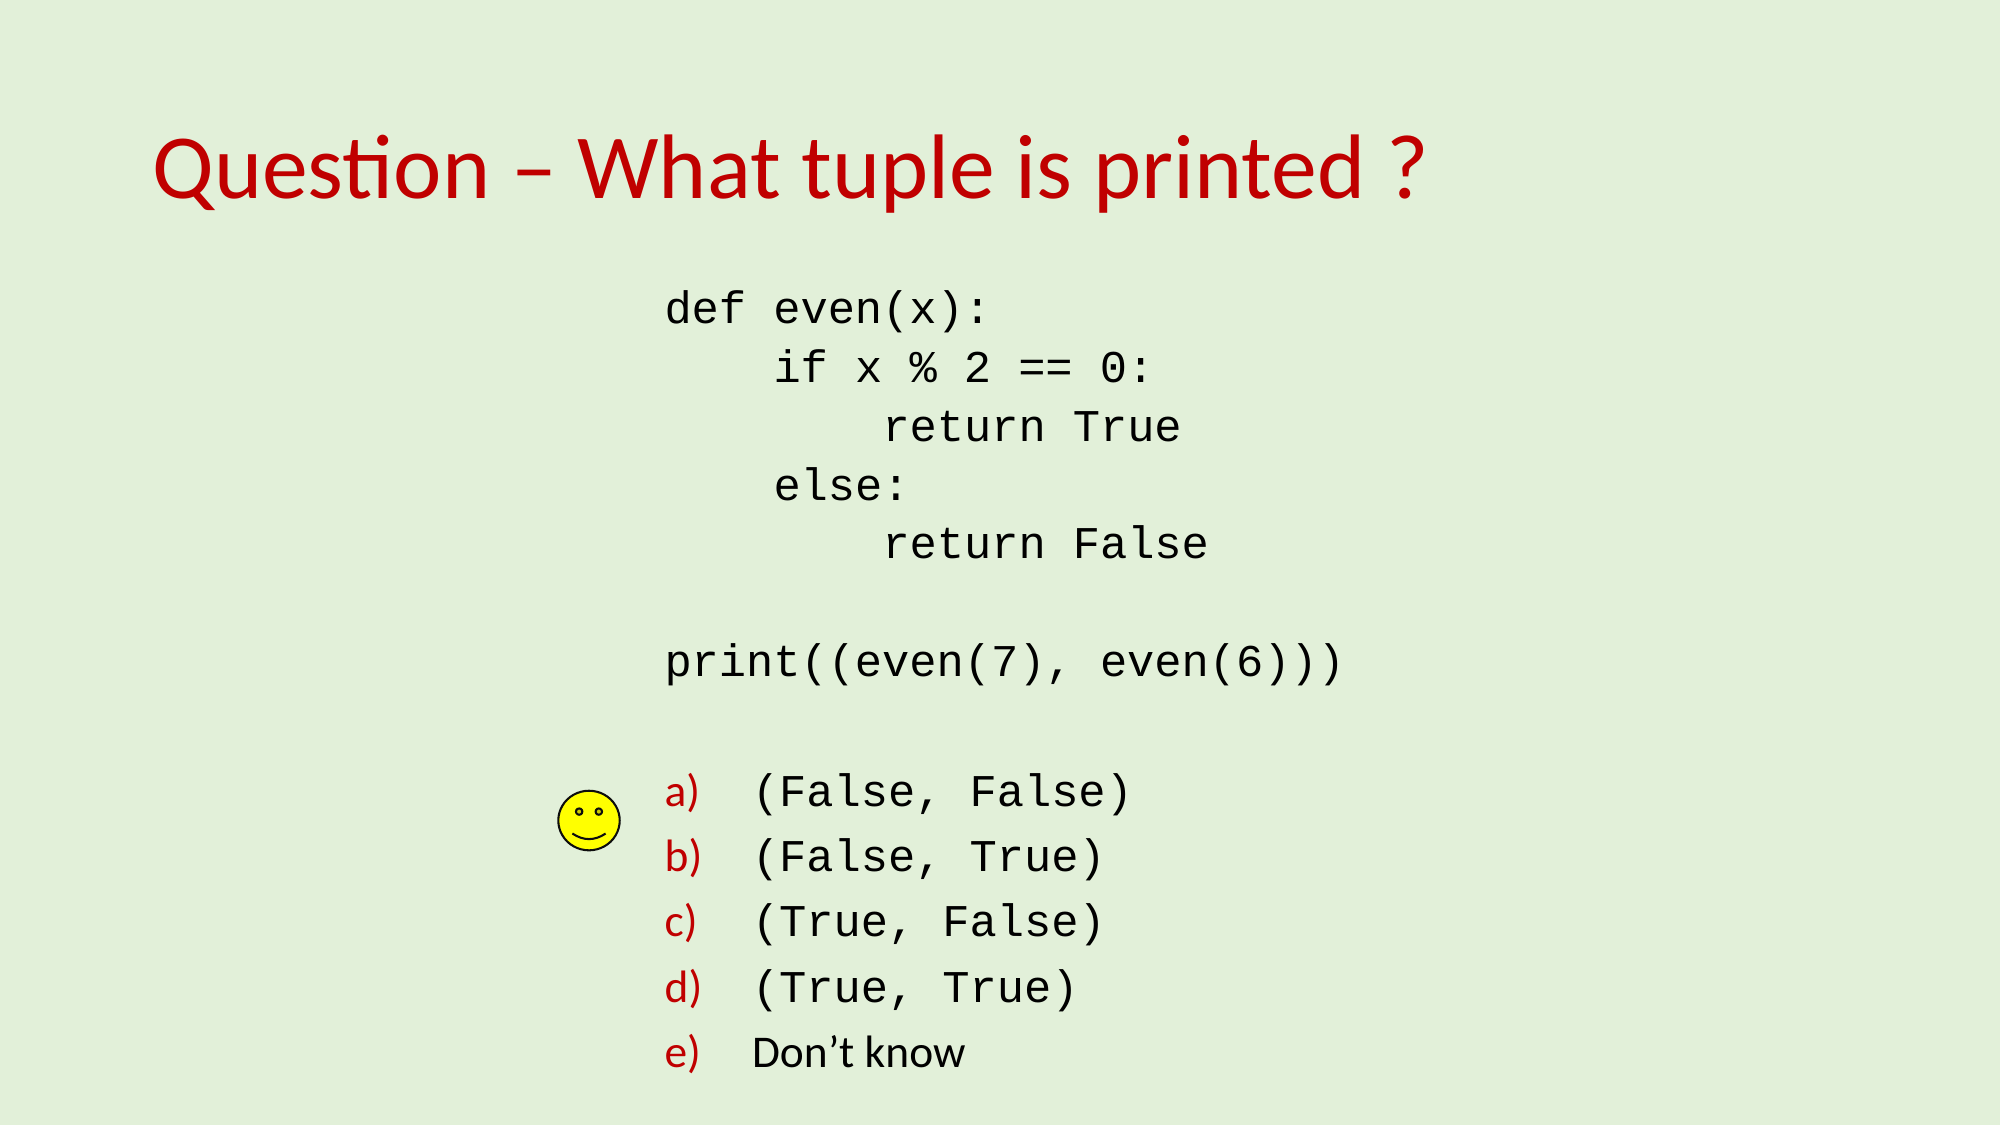

# Question – What tuple is printed ?
def even(x):
    if x % 2 == 0:
        return True
    else:
        return False

print((even(7), even(6)))

 (False, False)
 (False, True)
 (True, False)
 (True, True)
 Don’t know